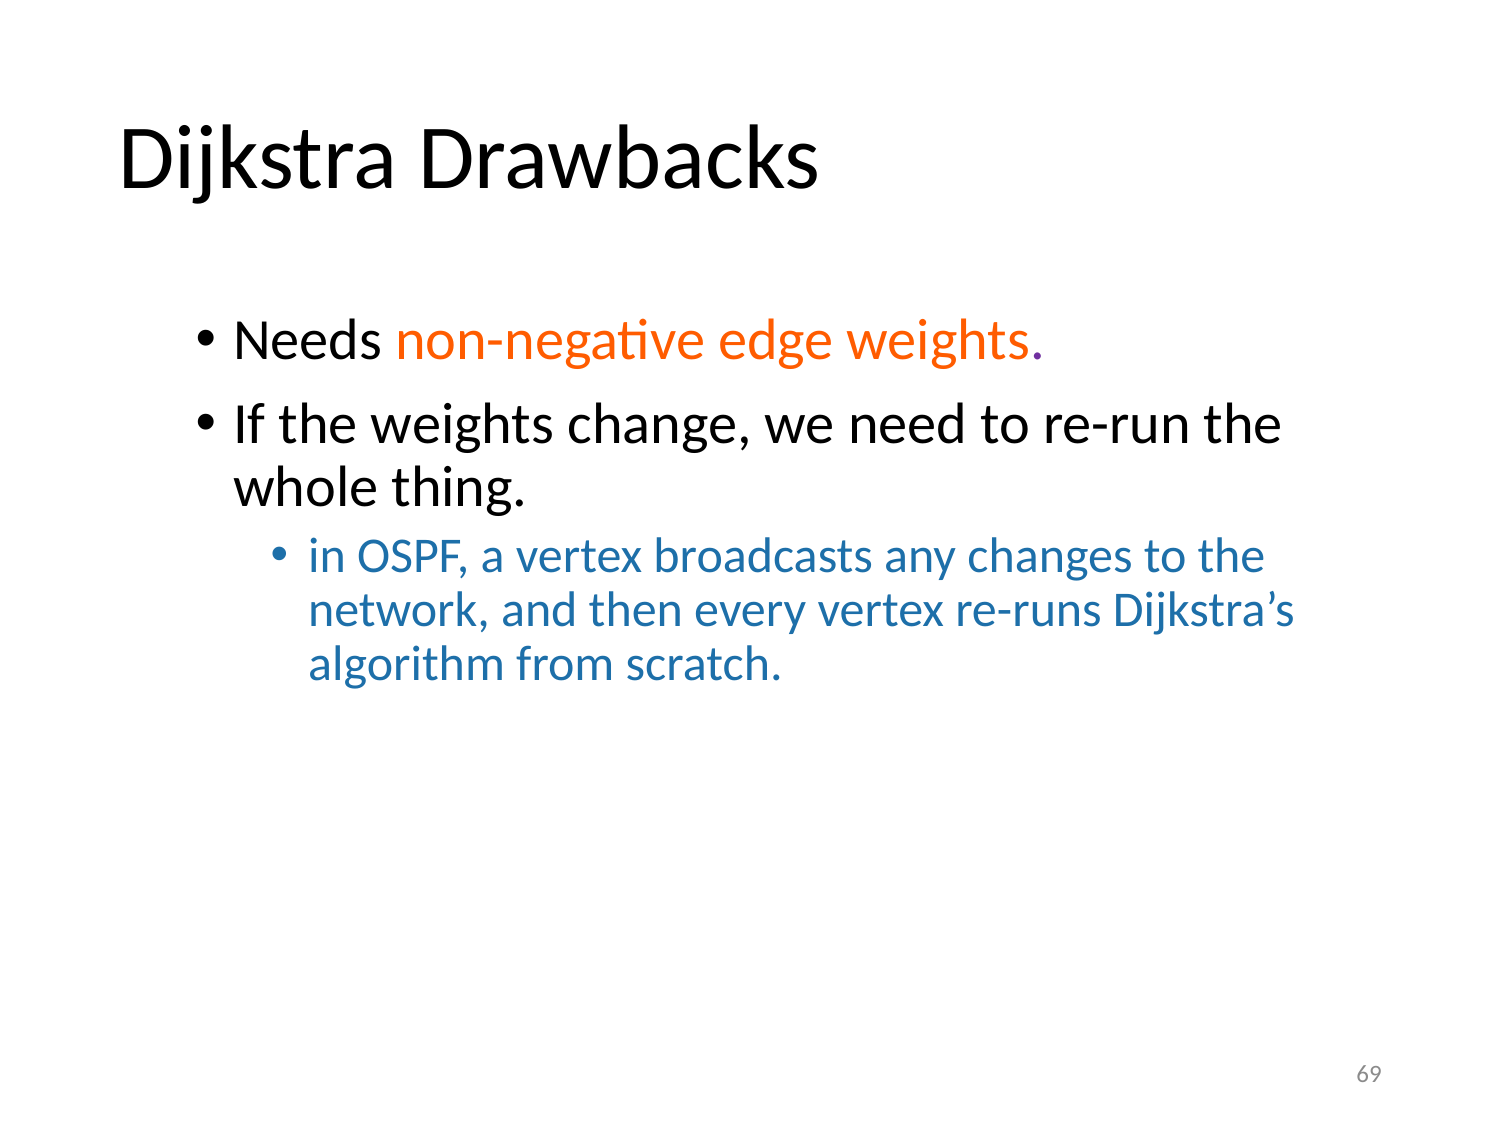

# Dijkstra Drawbacks
Needs non-negative edge weights.
If the weights change, we need to re-run the whole thing.
in OSPF, a vertex broadcasts any changes to the network, and then every vertex re-runs Dijkstra’s algorithm from scratch.
69